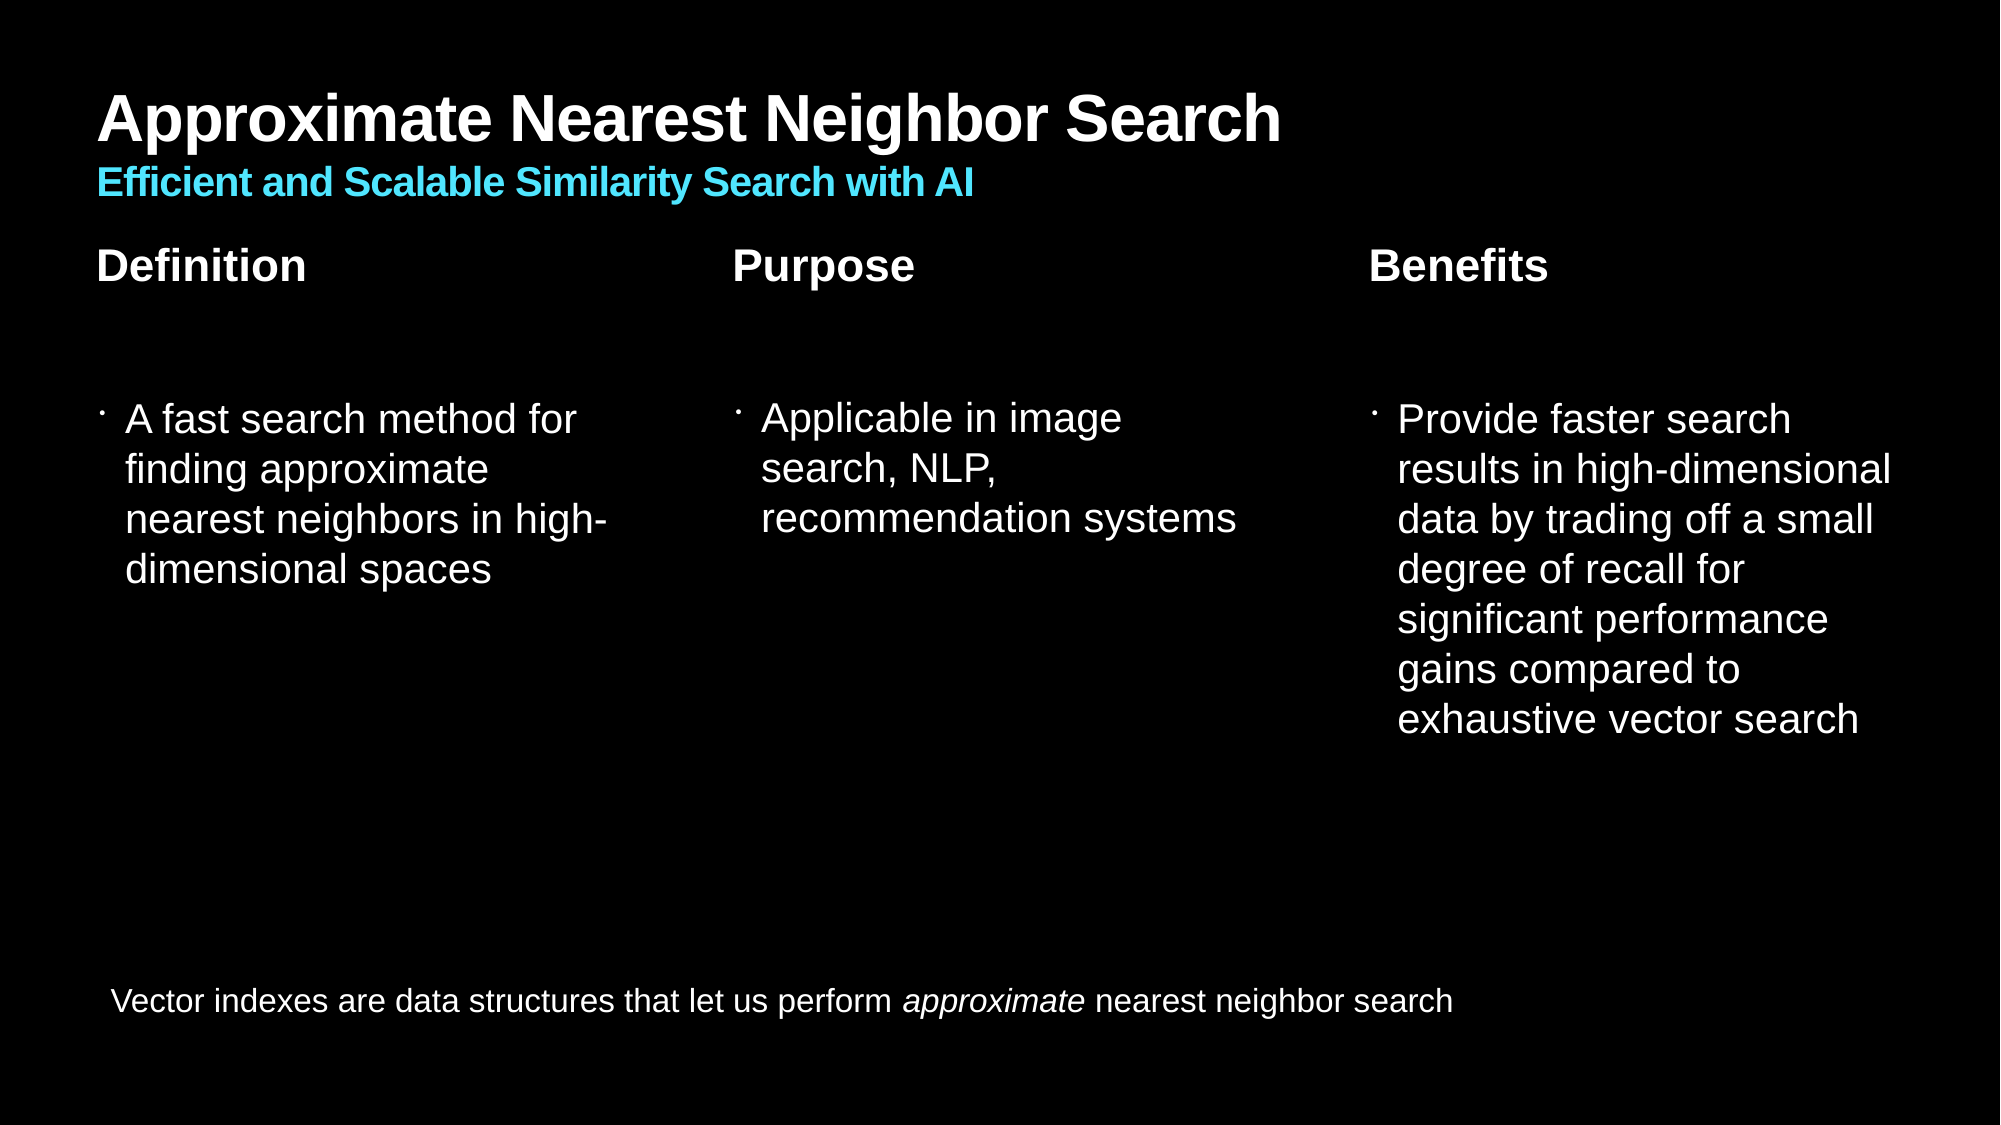

# Approximate Nearest Neighbor Search Efficient and Scalable Similarity Search with AI
Definition
Purpose
Benefits
Applicable in image search, NLP, recommendation systems
A fast search method for finding approximate nearest neighbors in high-dimensional spaces
Provide faster search results in high-dimensional data by trading off a small degree of recall for significant performance gains compared to exhaustive vector search
Vector indexes are data structures that let us perform approximate nearest neighbor search